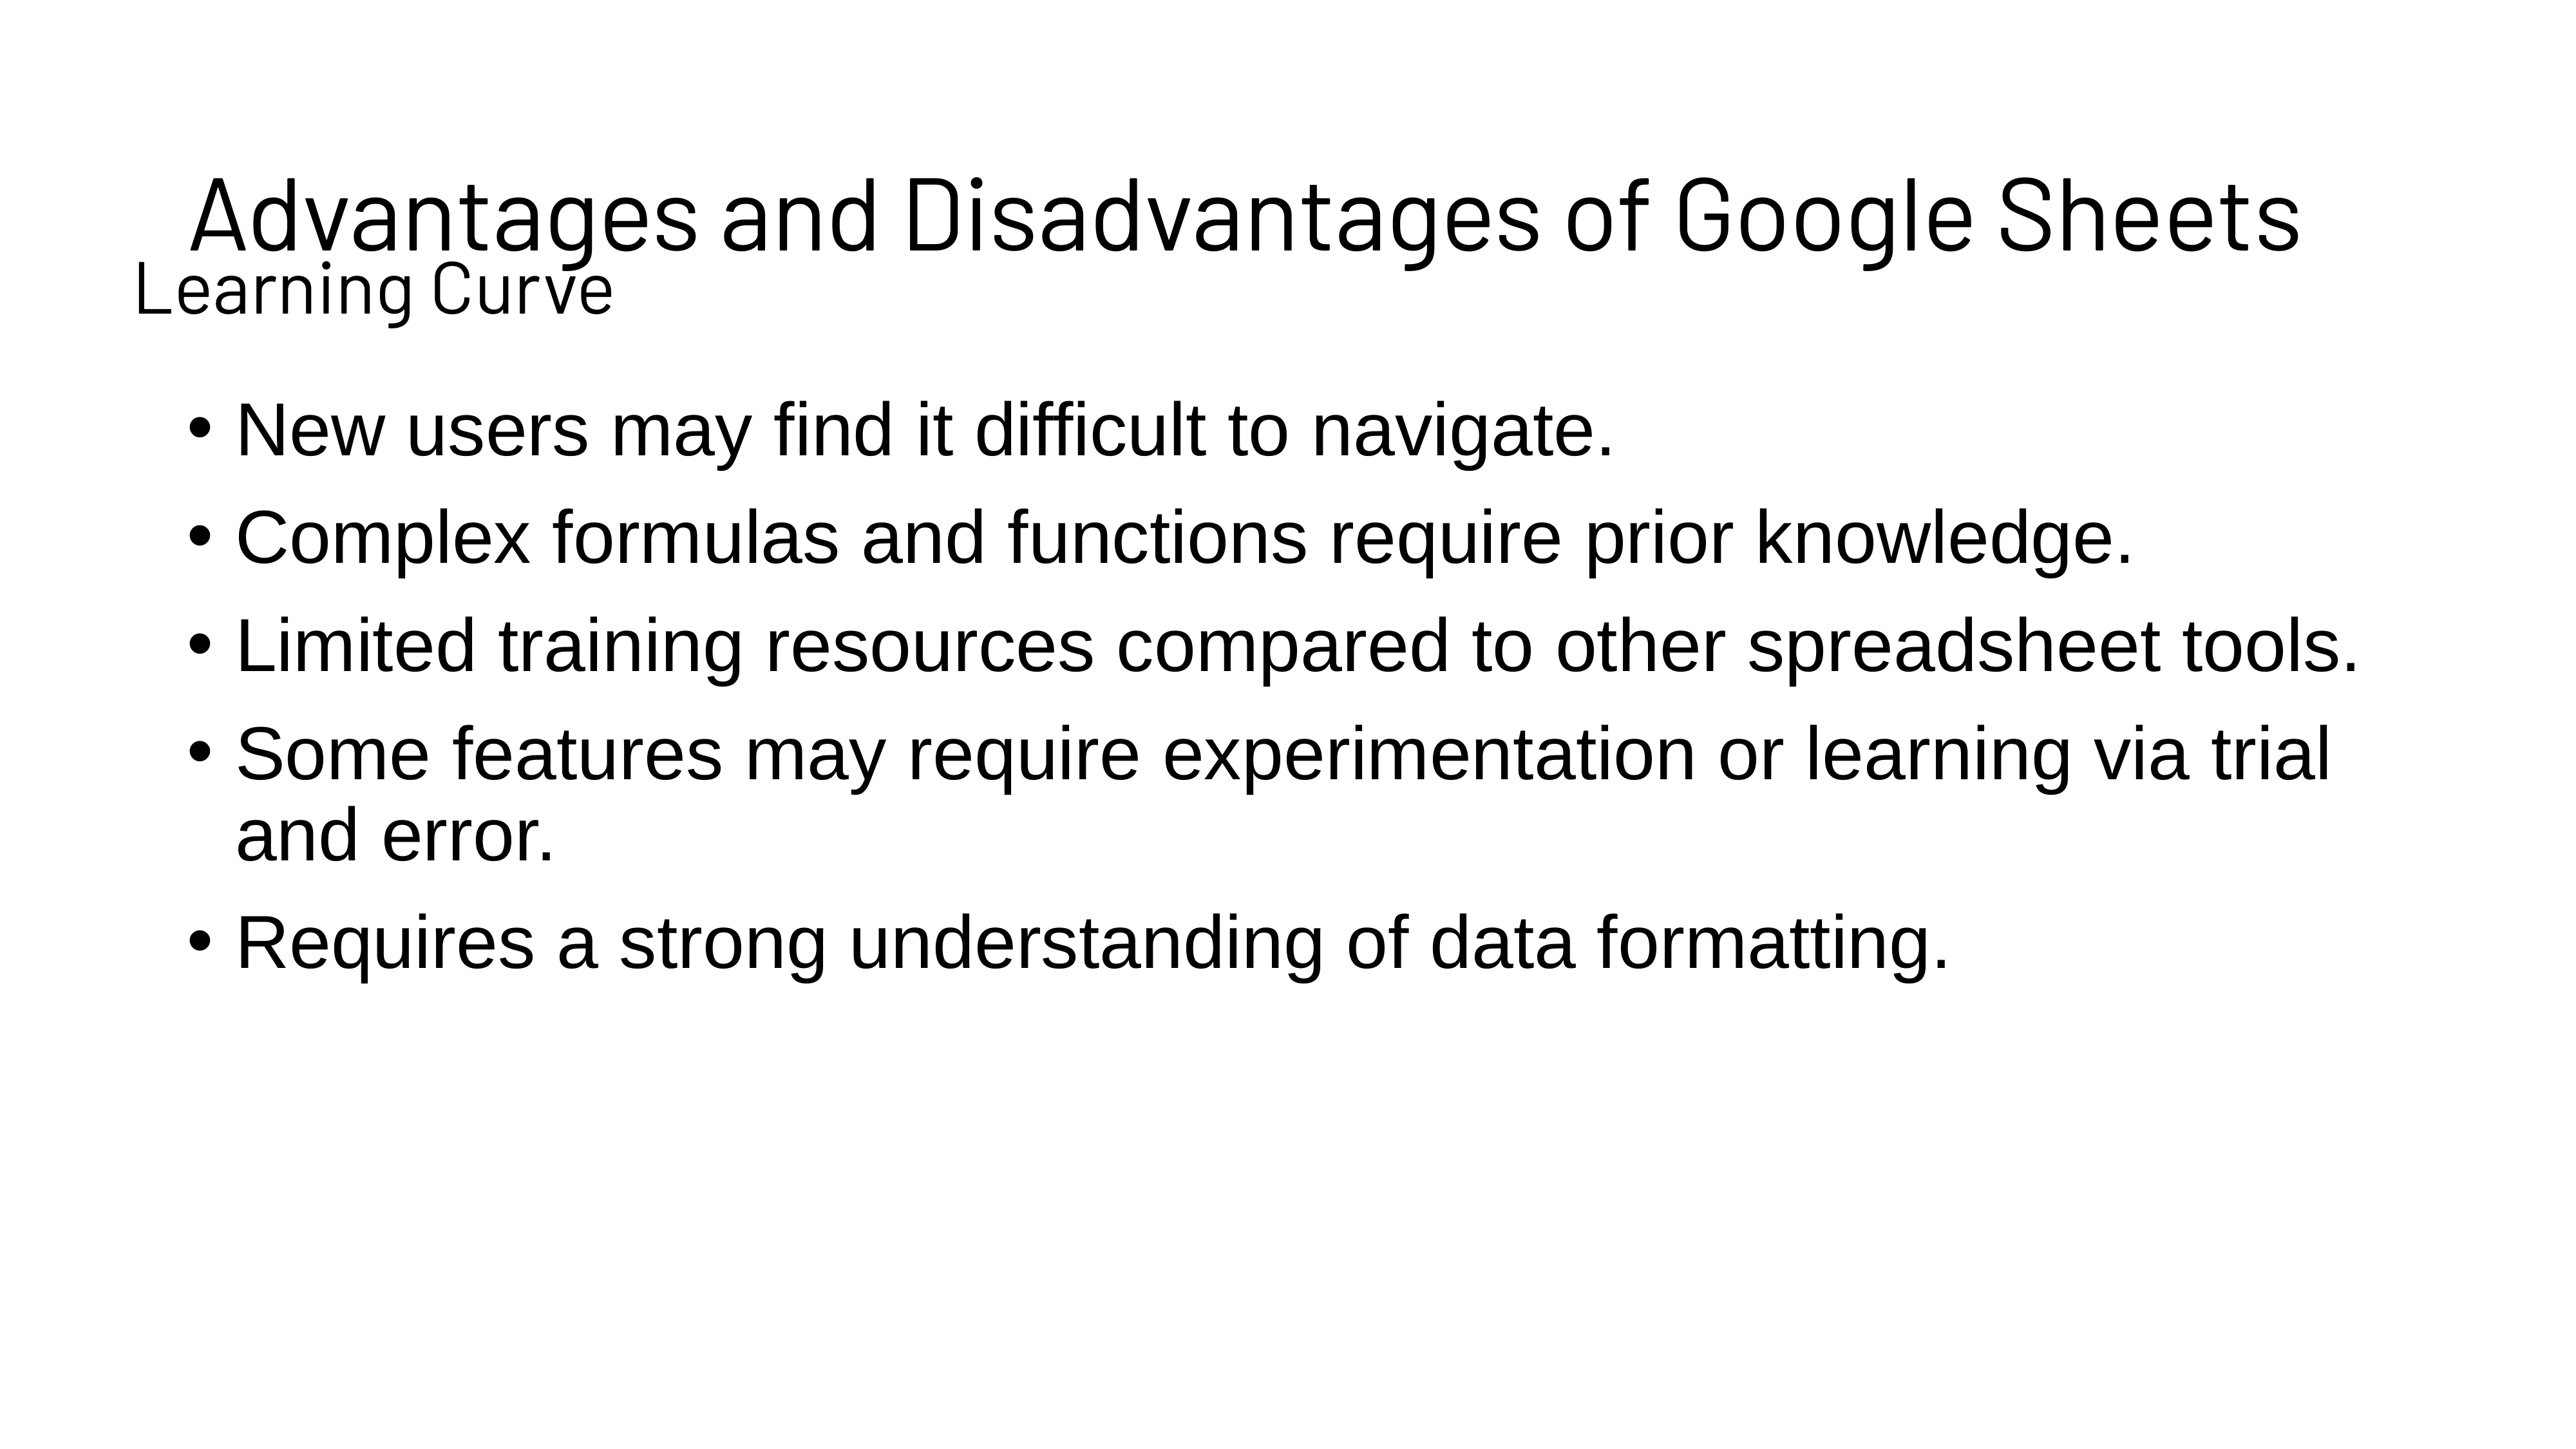

# Advantages and Disadvantages of Google Sheets
Learning Curve
New users may find it difficult to navigate.
Complex formulas and functions require prior knowledge.
Limited training resources compared to other spreadsheet tools.
Some features may require experimentation or learning via trial and error.
Requires a strong understanding of data formatting.